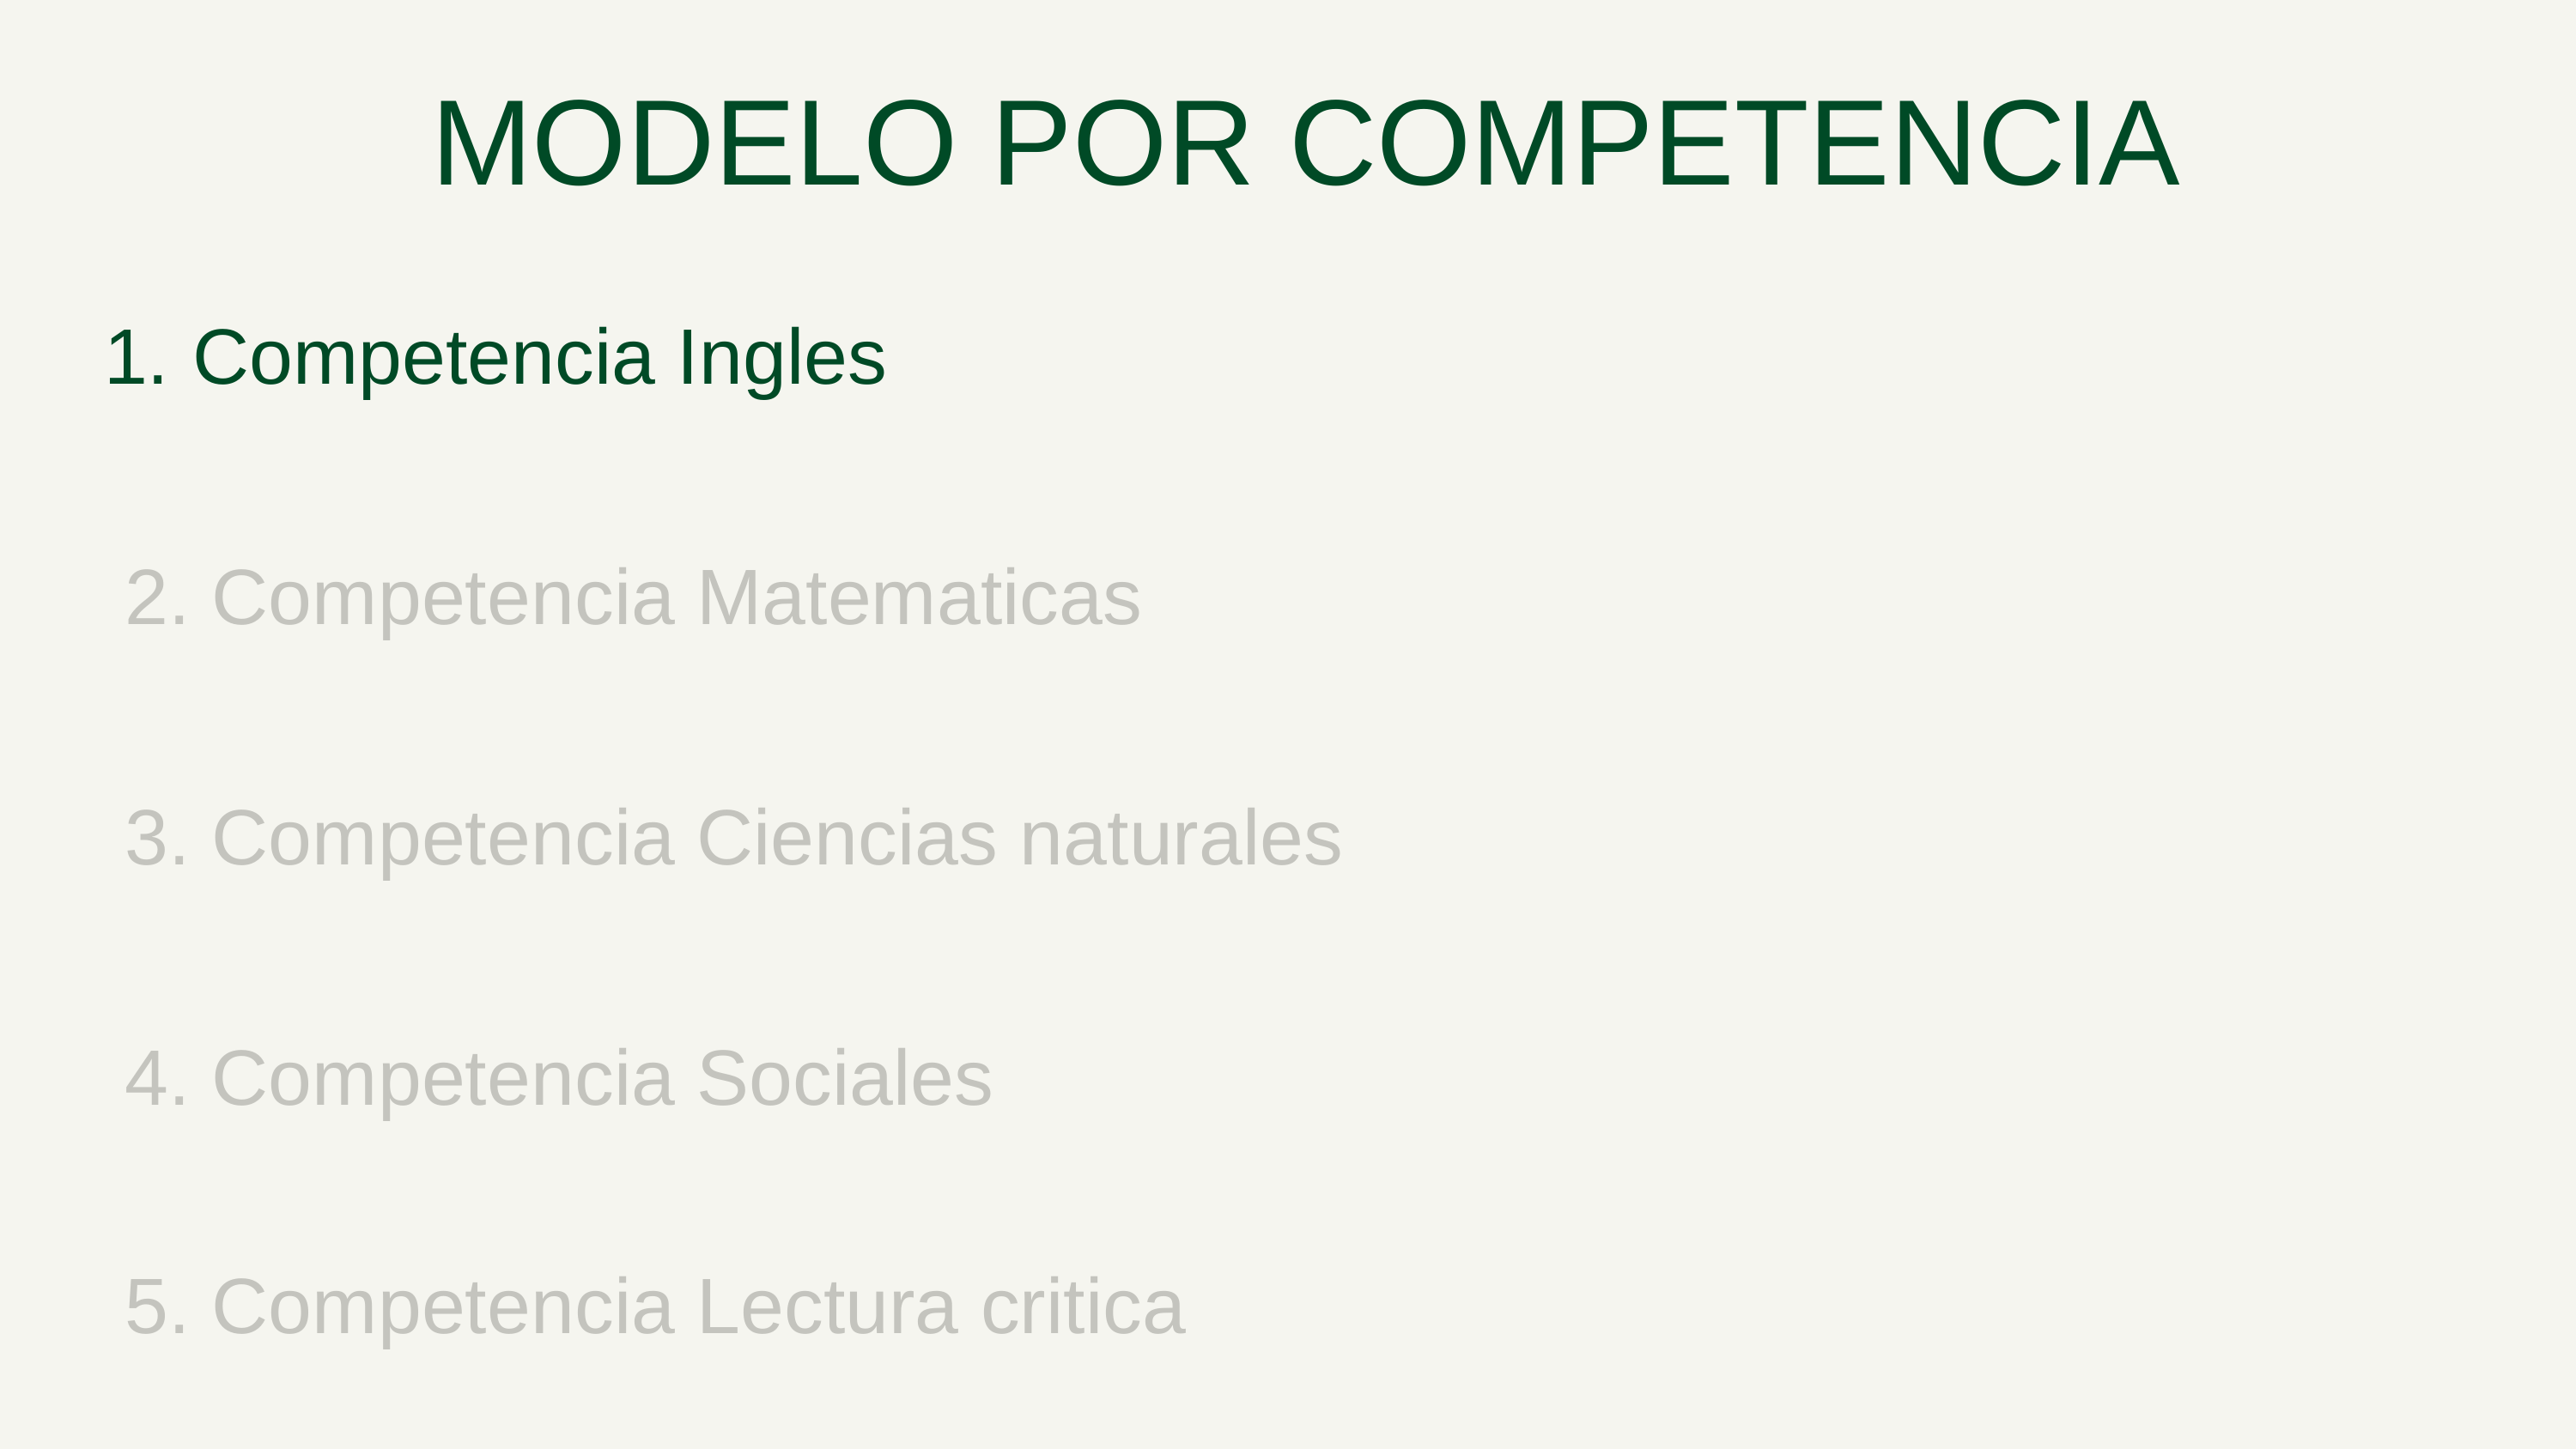

MODELO POR COMPETENCIA
 Competencia Ingles
    2. Competencia Matematicas
    3. Competencia Ciencias naturales
    4. Competencia Sociales
    5. Competencia Lectura critica